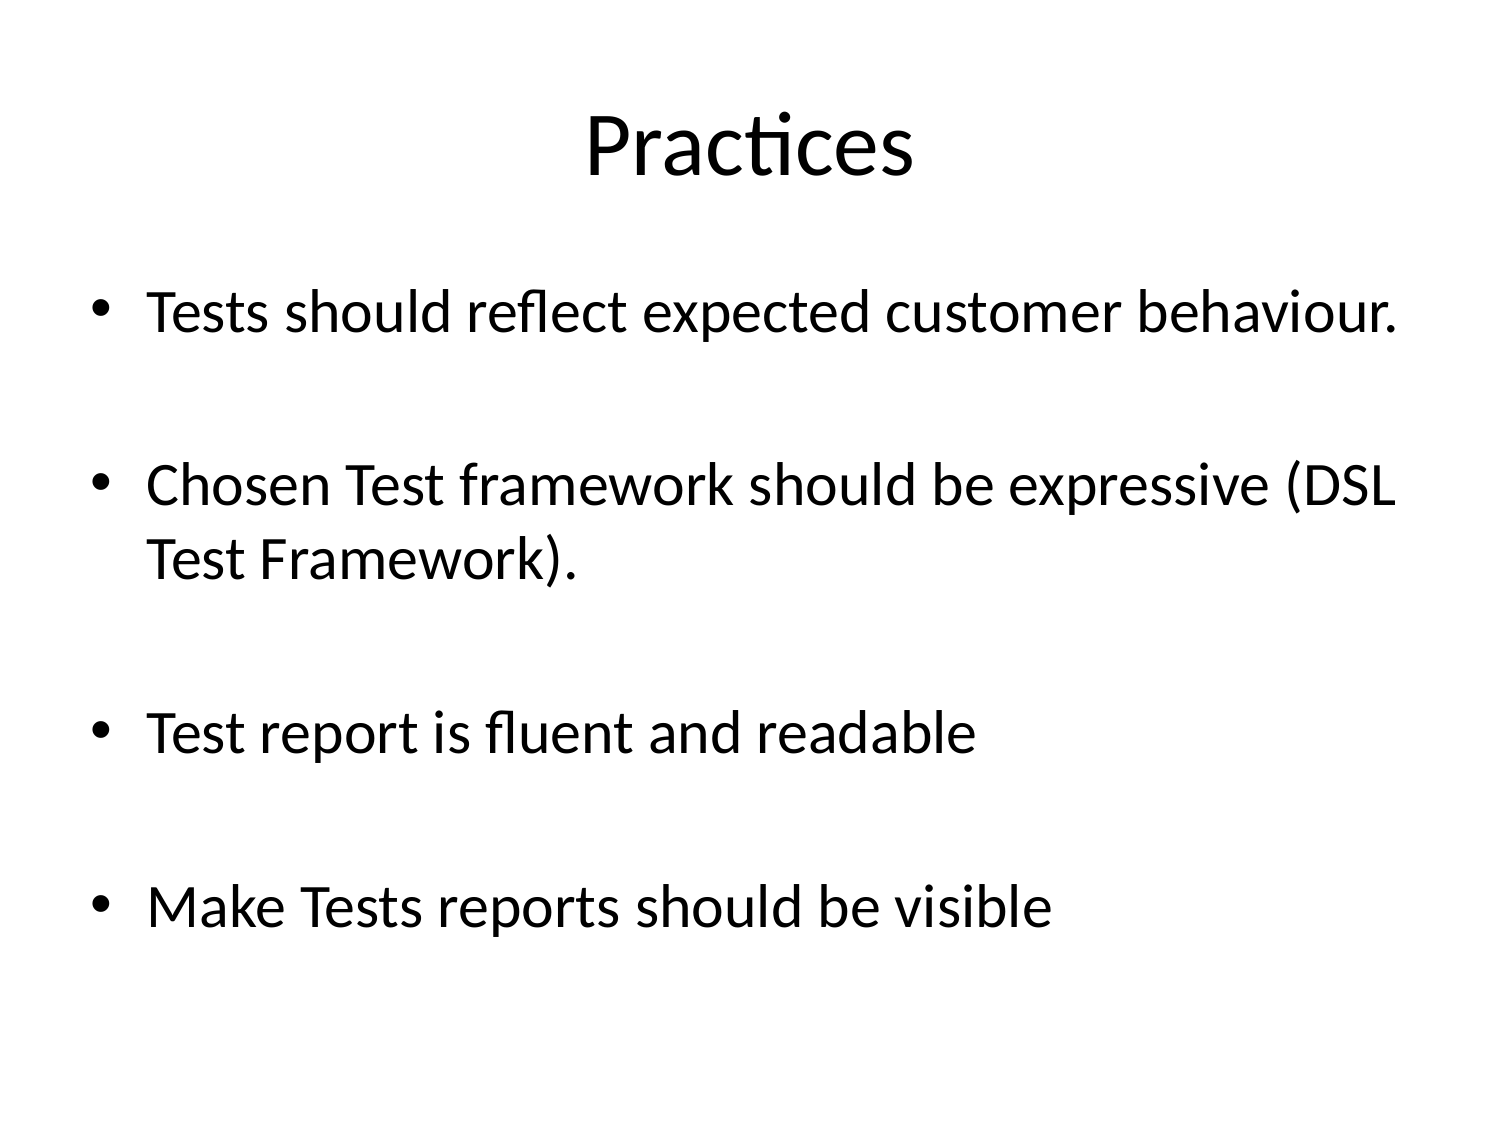

# Practices
Tests should reflect expected customer behaviour.

Chosen Test framework should be expressive (DSL Test Framework).

Test report is fluent and readable

Make Tests reports should be visible